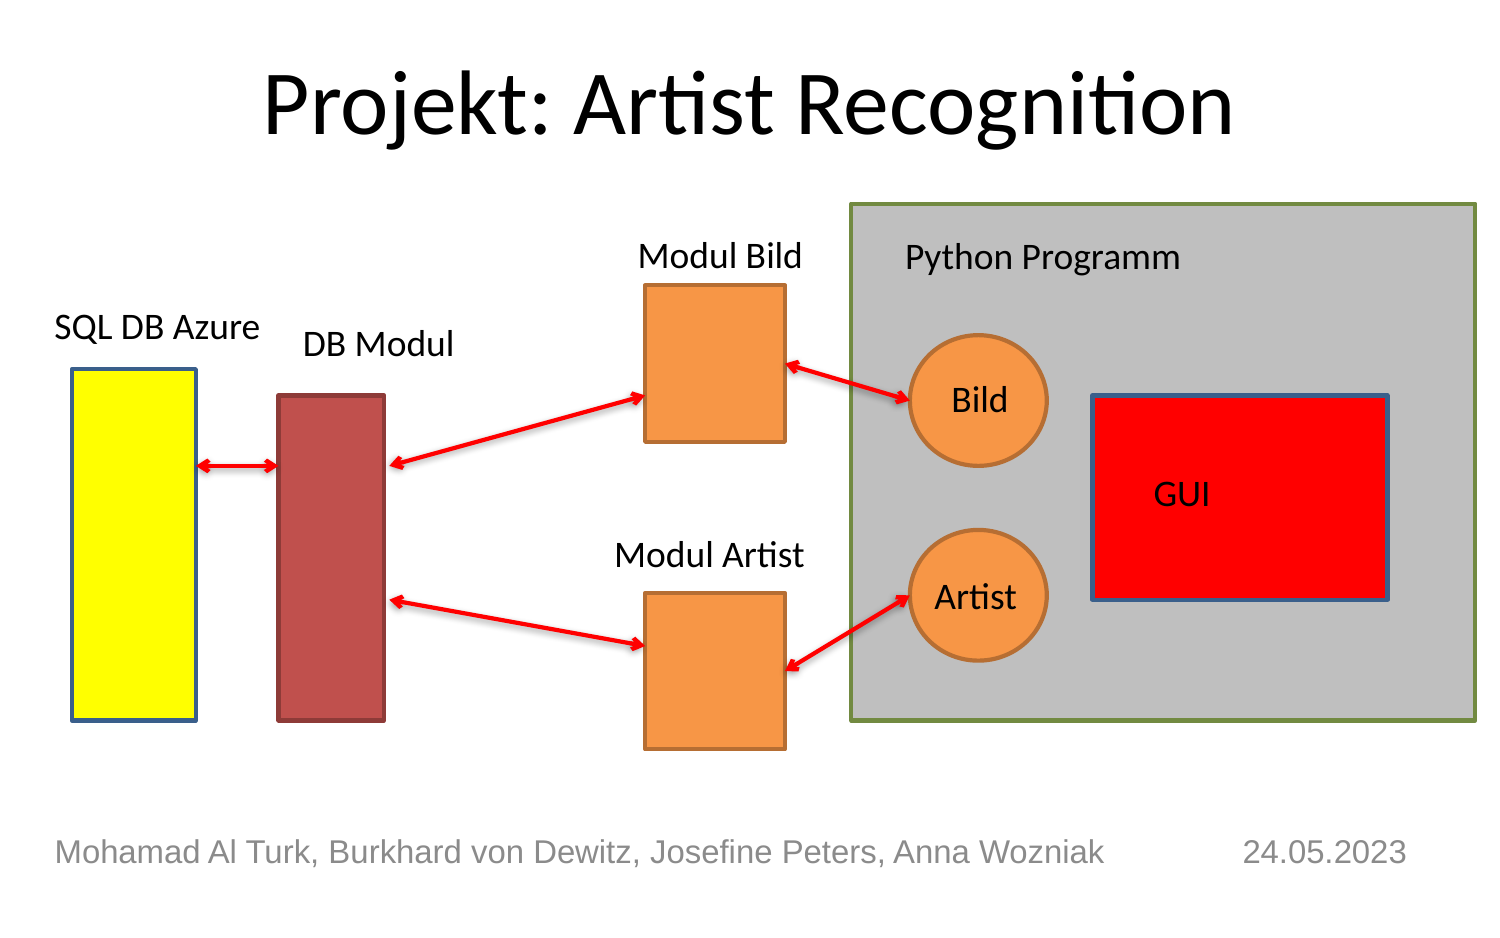

# Projekt: Artist Recognition

Modul Bild
Python Programm

SQL DB Azure
DB Modul

Bild

GUI
Modul Artist

Artist

Mohamad Al Turk, Burkhard von Dewitz, Josefine Peters, Anna Wozniak		24.05.2023